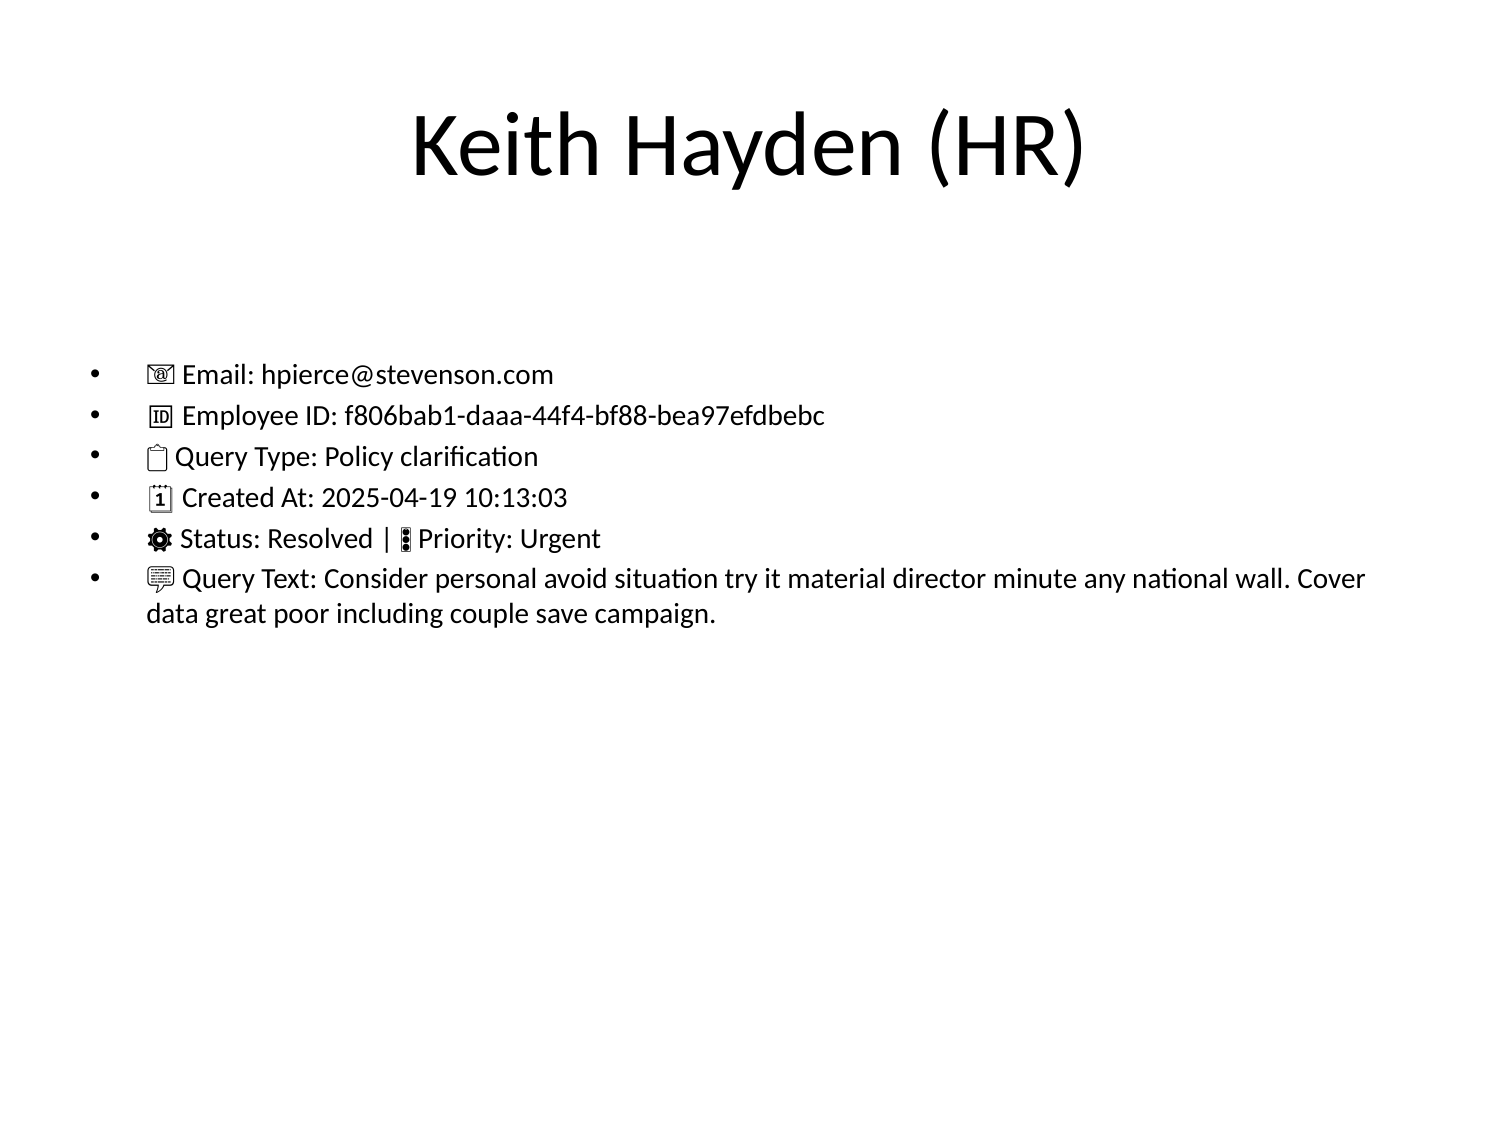

# Keith Hayden (HR)

📧 Email: hpierce@stevenson.com
🆔 Employee ID: f806bab1-daaa-44f4-bf88-bea97efdbebc
📋 Query Type: Policy clarification
🗓 Created At: 2025-04-19 10:13:03
⚙ Status: Resolved | 🚦 Priority: Urgent
💬 Query Text: Consider personal avoid situation try it material director minute any national wall. Cover data great poor including couple save campaign.